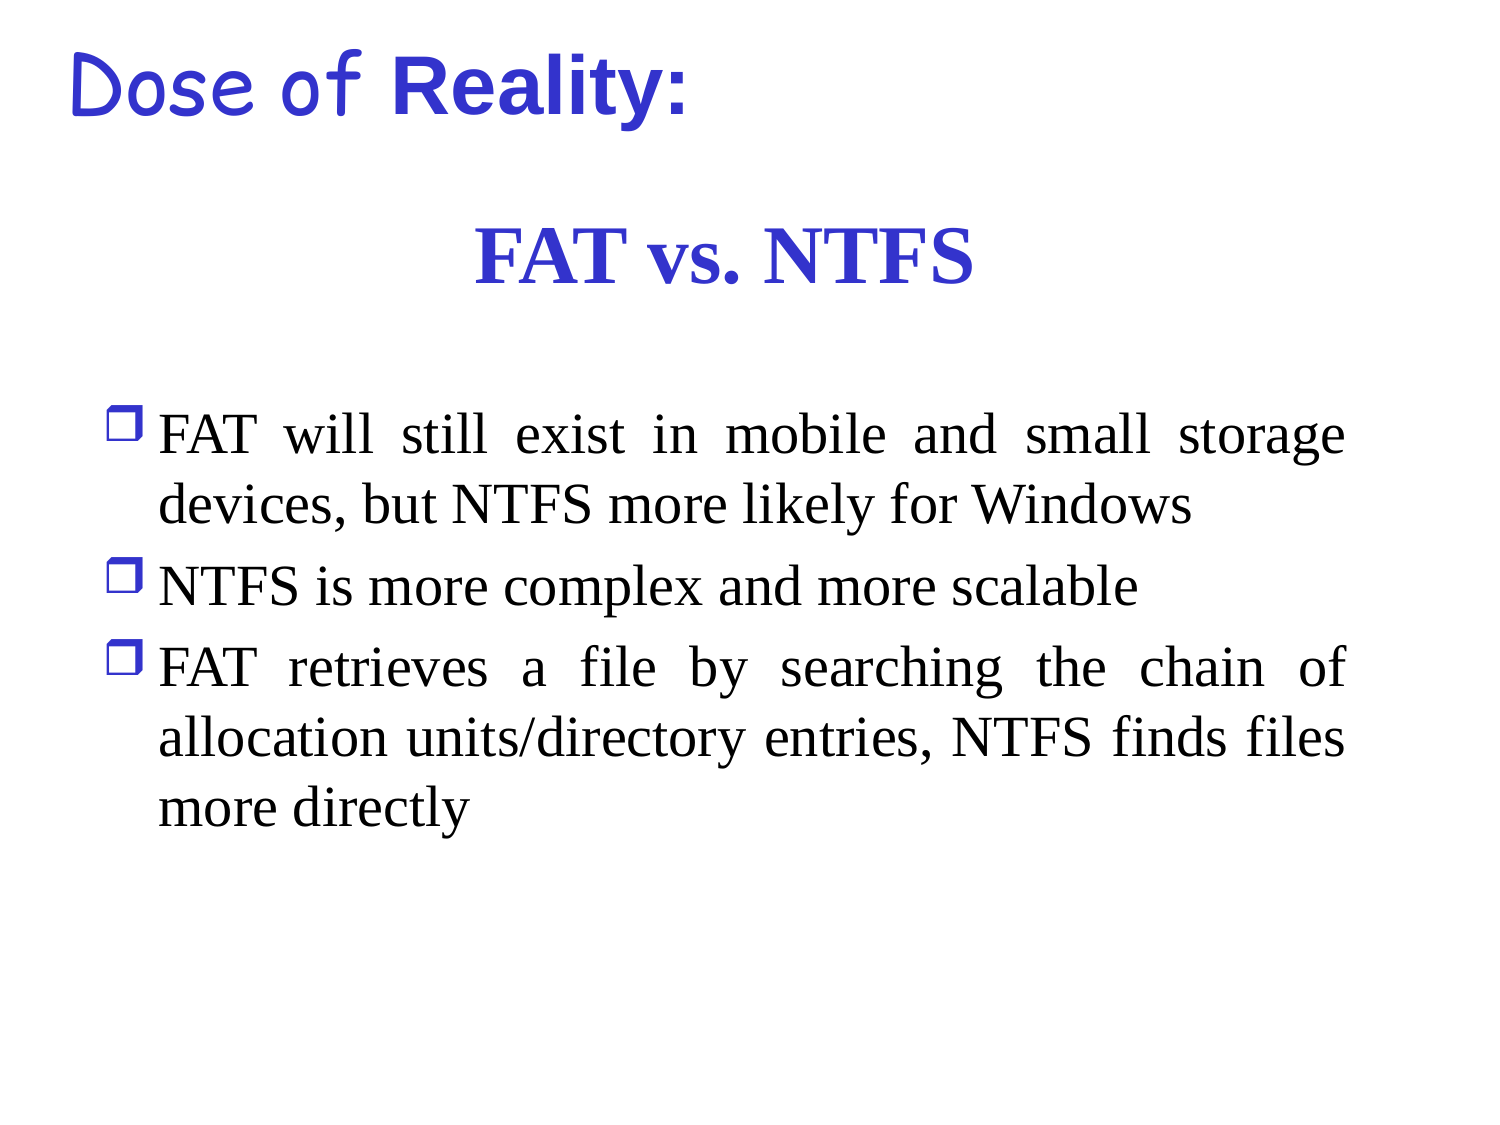

Dose of Reality:
# FAT vs. NTFS
FAT will still exist in mobile and small storage devices, but NTFS more likely for Windows
NTFS is more complex and more scalable
FAT retrieves a file by searching the chain of allocation units/directory entries, NTFS finds files more directly
5